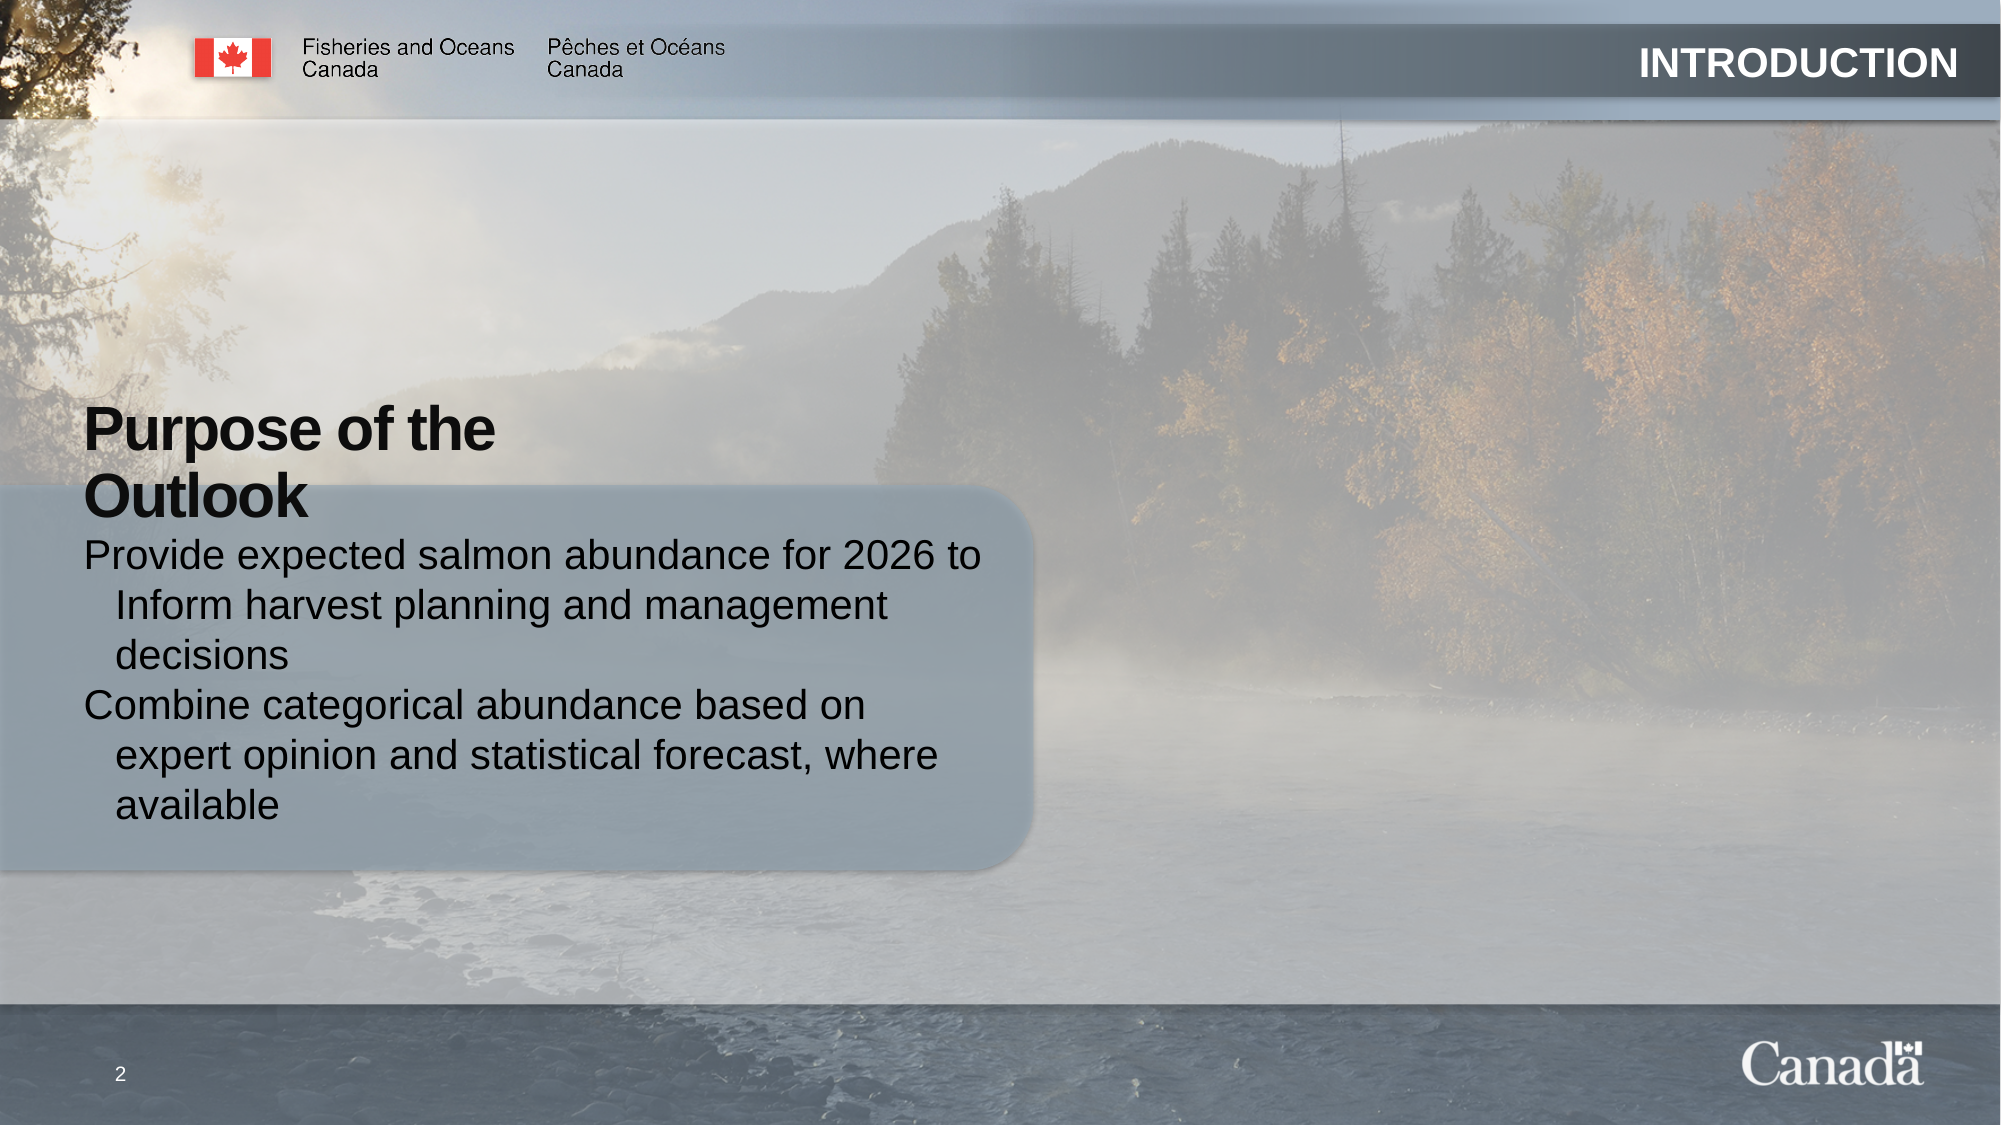

INTRODUCTION

Purpose of the Outlook
Provide expected salmon abundance for 2026 to Inform harvest planning and management decisions
Combine categorical abundance based on expert opinion and statistical forecast, where available

2